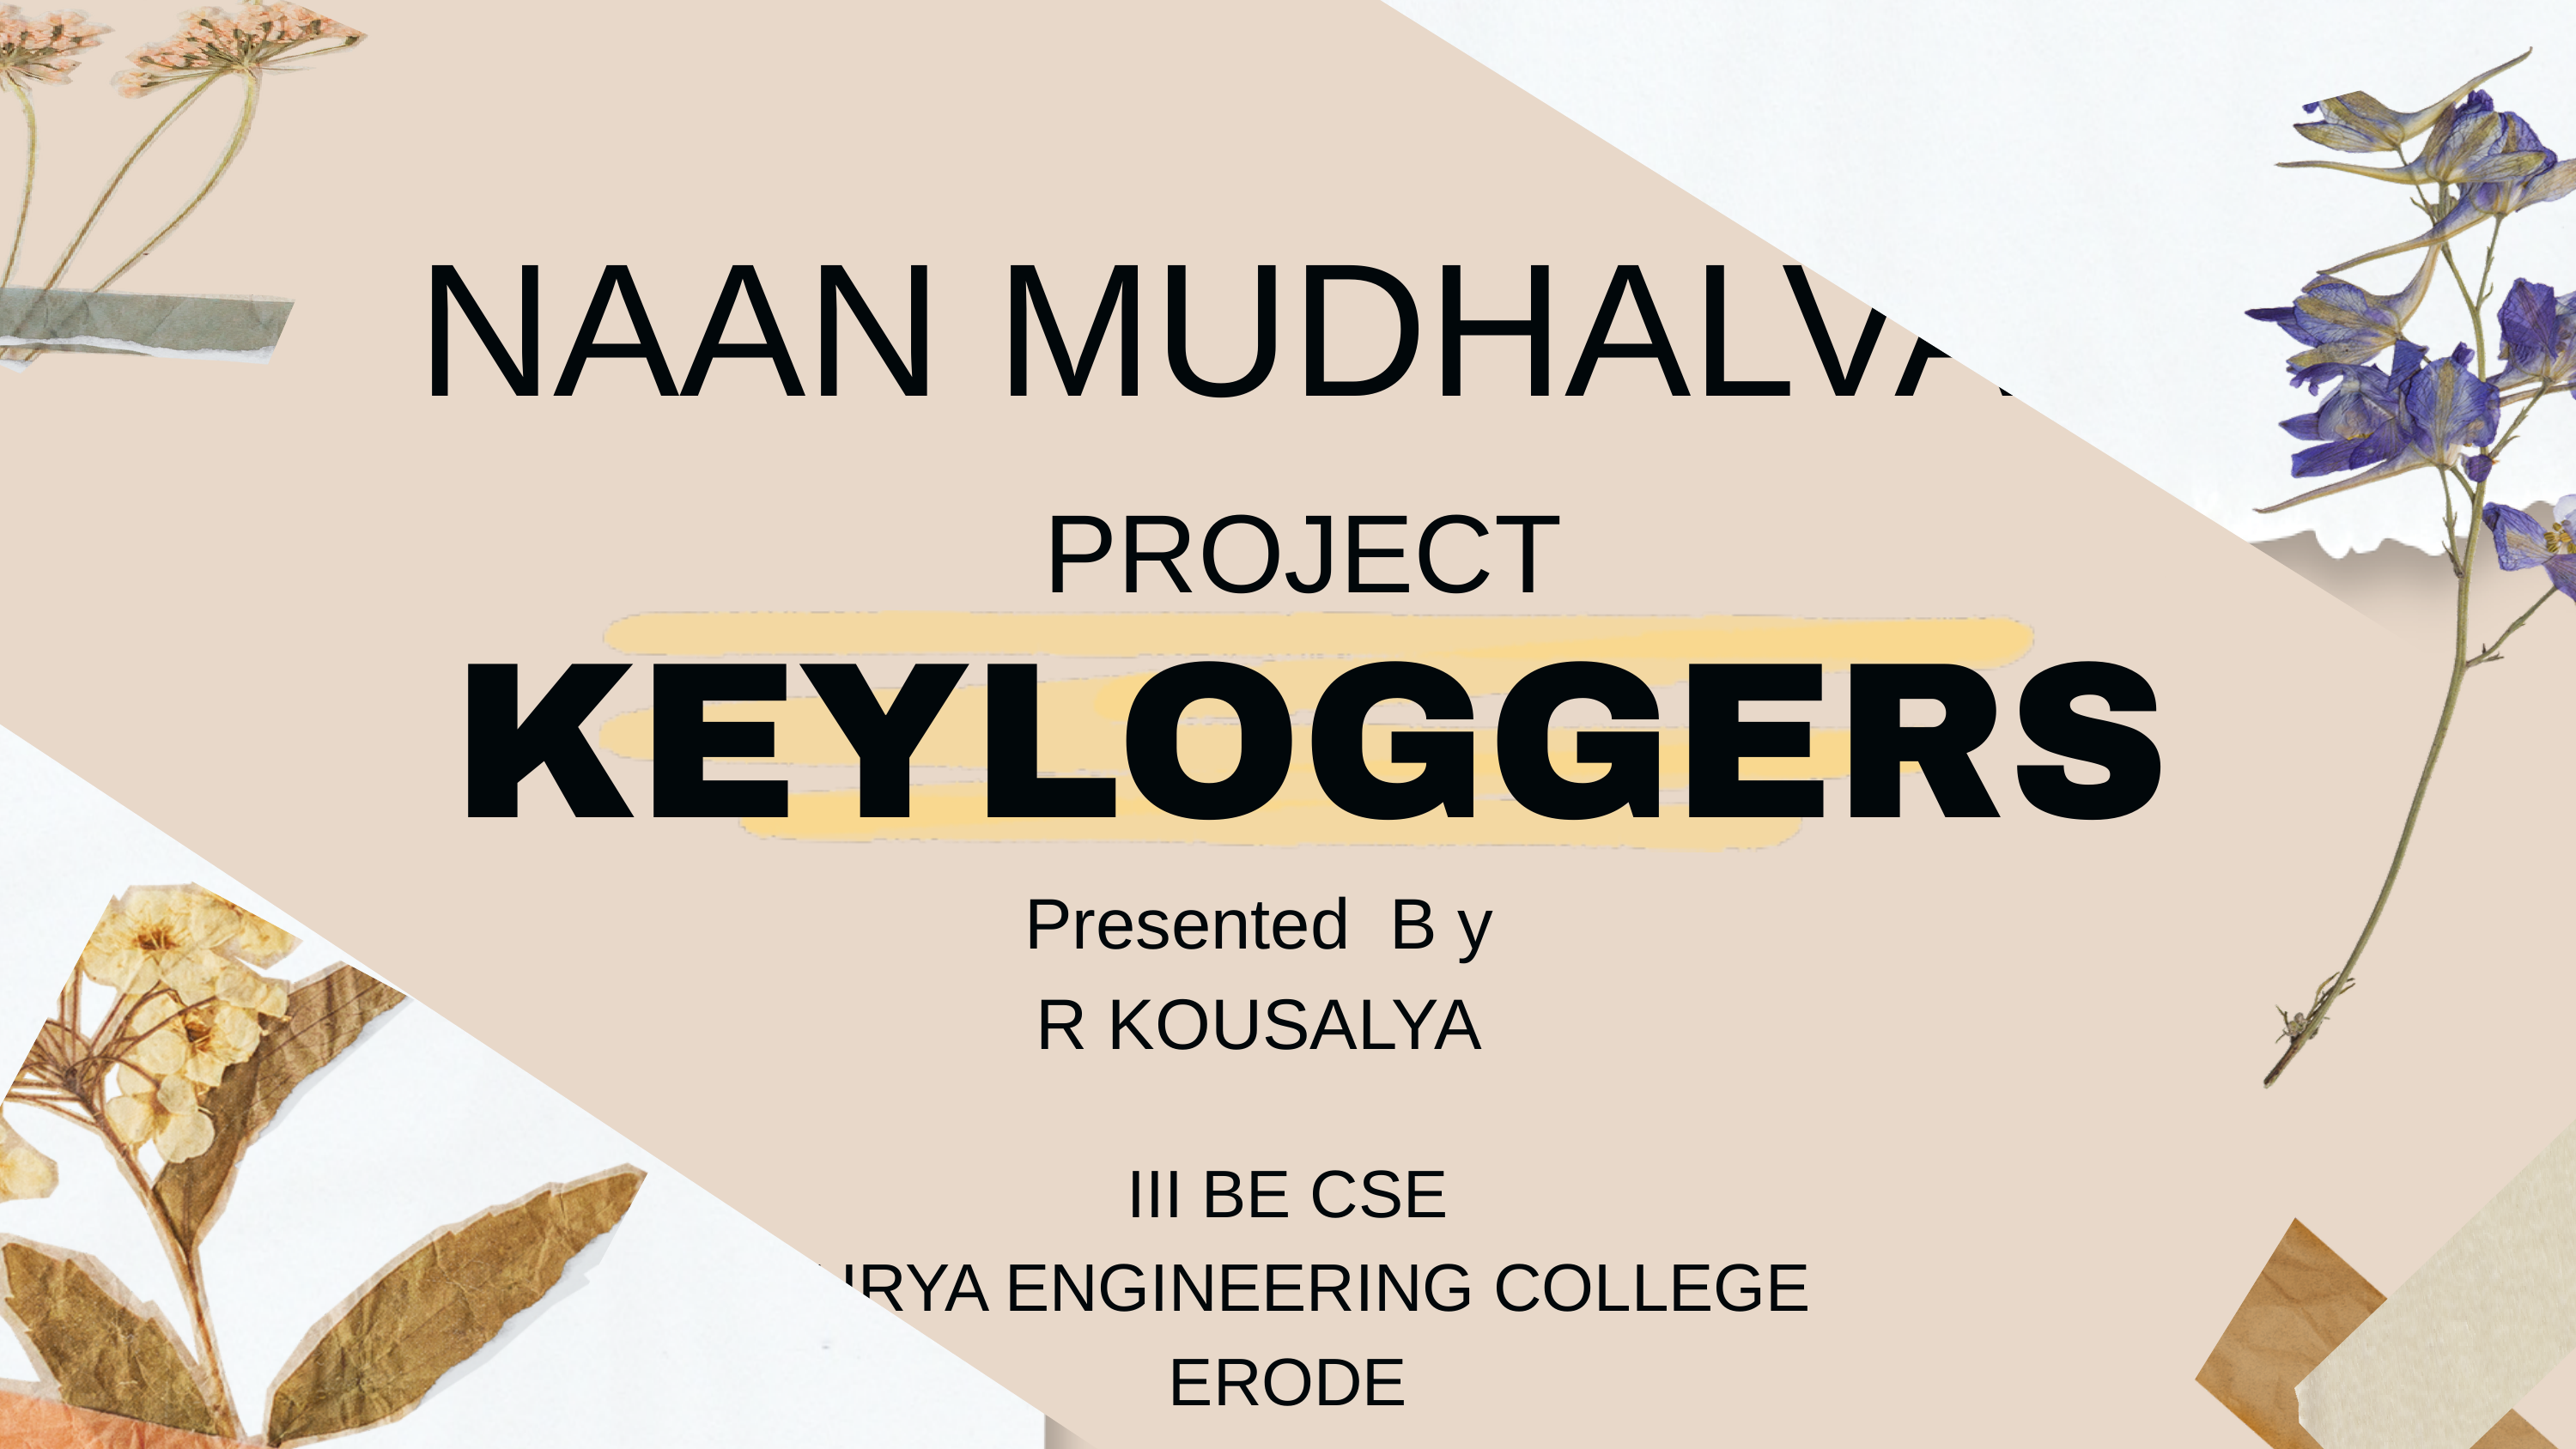

NAAN MUDHALVAN
PROJECT
KEYLOGGERS

Presented  B y
R KOUSALYA

III BE CSE
SURYA ENGINEERING COLLEGE
ERODE